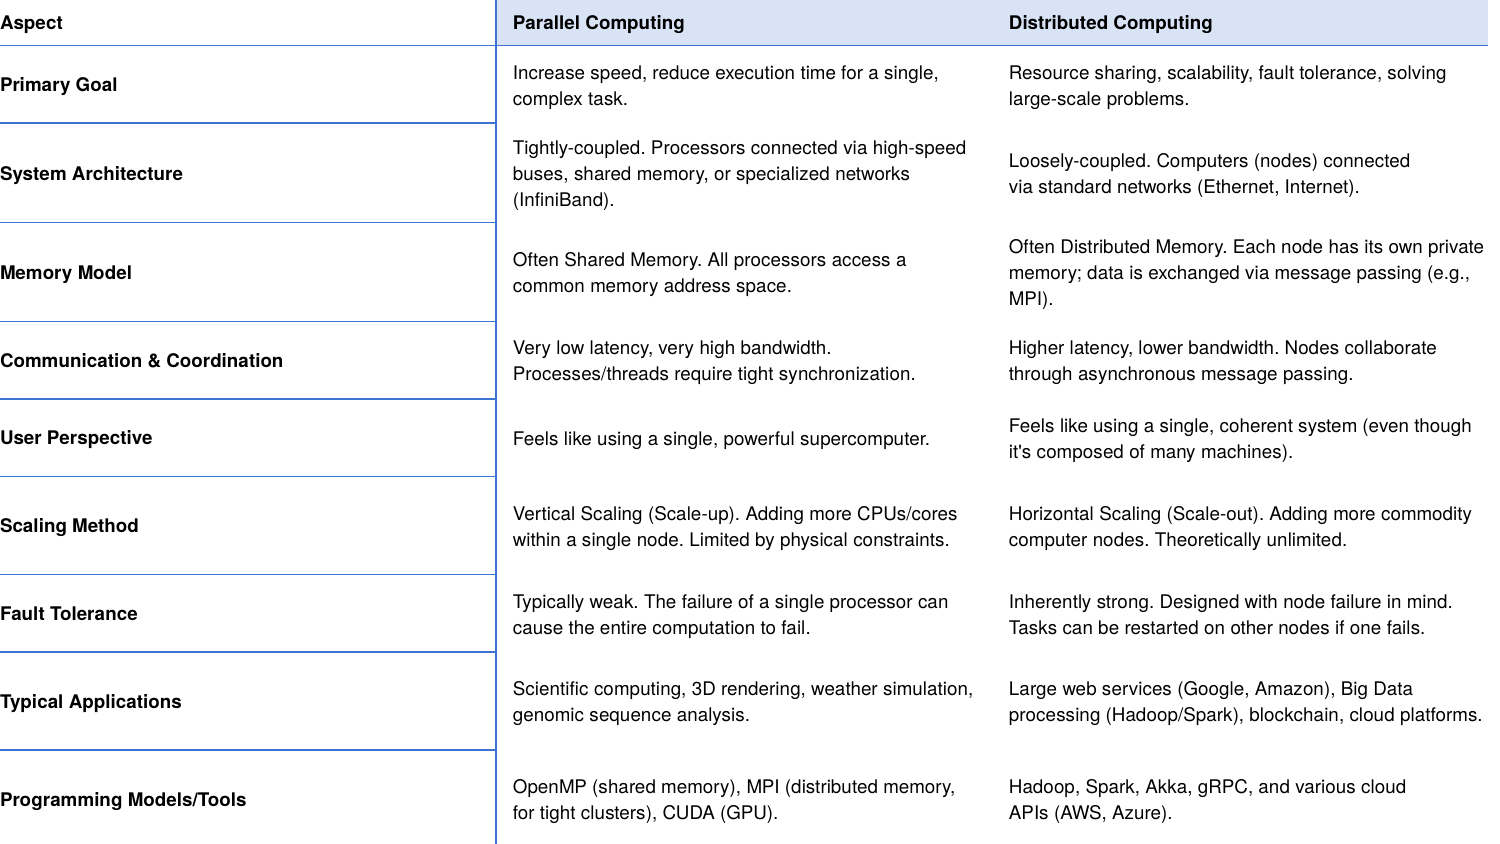

| Aspect | Parallel Computing | Distributed Computing |
| --- | --- | --- |
| Primary Goal | Increase speed, reduce execution time for a single, complex task. | Resource sharing, scalability, fault tolerance, solving large-scale problems. |
| System Architecture | Tightly-coupled. Processors connected via high-speed buses, shared memory, or specialized networks (InfiniBand). | Loosely-coupled. Computers (nodes) connected via standard networks (Ethernet, Internet). |
| Memory Model | Often Shared Memory. All processors access a common memory address space. | Often Distributed Memory. Each node has its own private memory; data is exchanged via message passing (e.g., MPI). |
| Communication & Coordination | Very low latency, very high bandwidth. Processes/threads require tight synchronization. | Higher latency, lower bandwidth. Nodes collaborate through asynchronous message passing. |
| User Perspective | Feels like using a single, powerful supercomputer. | Feels like using a single, coherent system (even though it's composed of many machines). |
| Scaling Method | Vertical Scaling (Scale-up). Adding more CPUs/cores within a single node. Limited by physical constraints. | Horizontal Scaling (Scale-out). Adding more commodity computer nodes. Theoretically unlimited. |
| Fault Tolerance | Typically weak. The failure of a single processor can cause the entire computation to fail. | Inherently strong. Designed with node failure in mind. Tasks can be restarted on other nodes if one fails. |
| Typical Applications | Scientific computing, 3D rendering, weather simulation, genomic sequence analysis. | Large web services (Google, Amazon), Big Data processing (Hadoop/Spark), blockchain, cloud platforms. |
| Programming Models/Tools | OpenMP (shared memory), MPI (distributed memory, for tight clusters), CUDA (GPU). | Hadoop, Spark, Akka, gRPC, and various cloud APIs (AWS, Azure). |